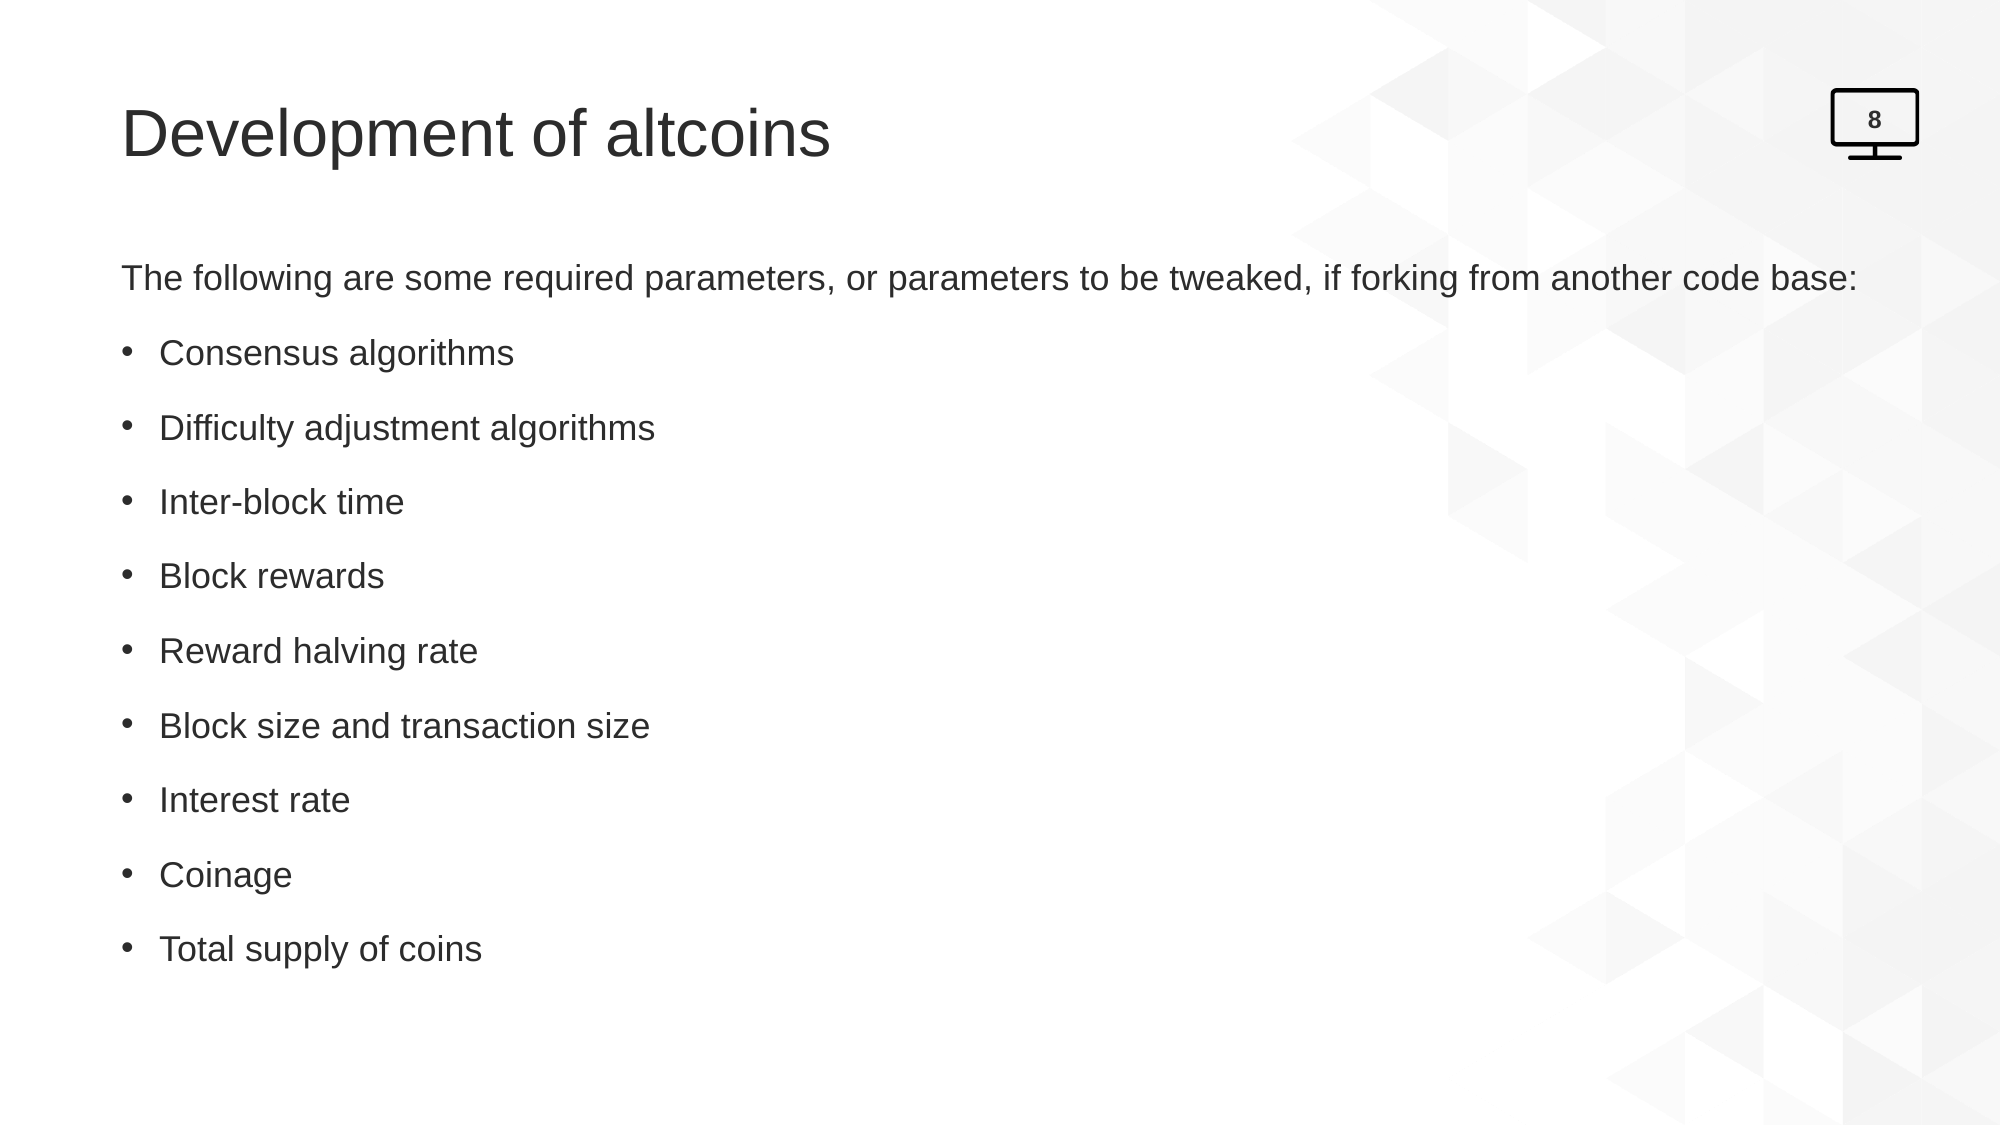

# Development of altcoins
8
The following are some required parameters, or parameters to be tweaked, if forking from another code base:
Consensus algorithms
Difficulty adjustment algorithms
Inter-block time
Block rewards
Reward halving rate
Block size and transaction size
Interest rate
Coinage
Total supply of coins